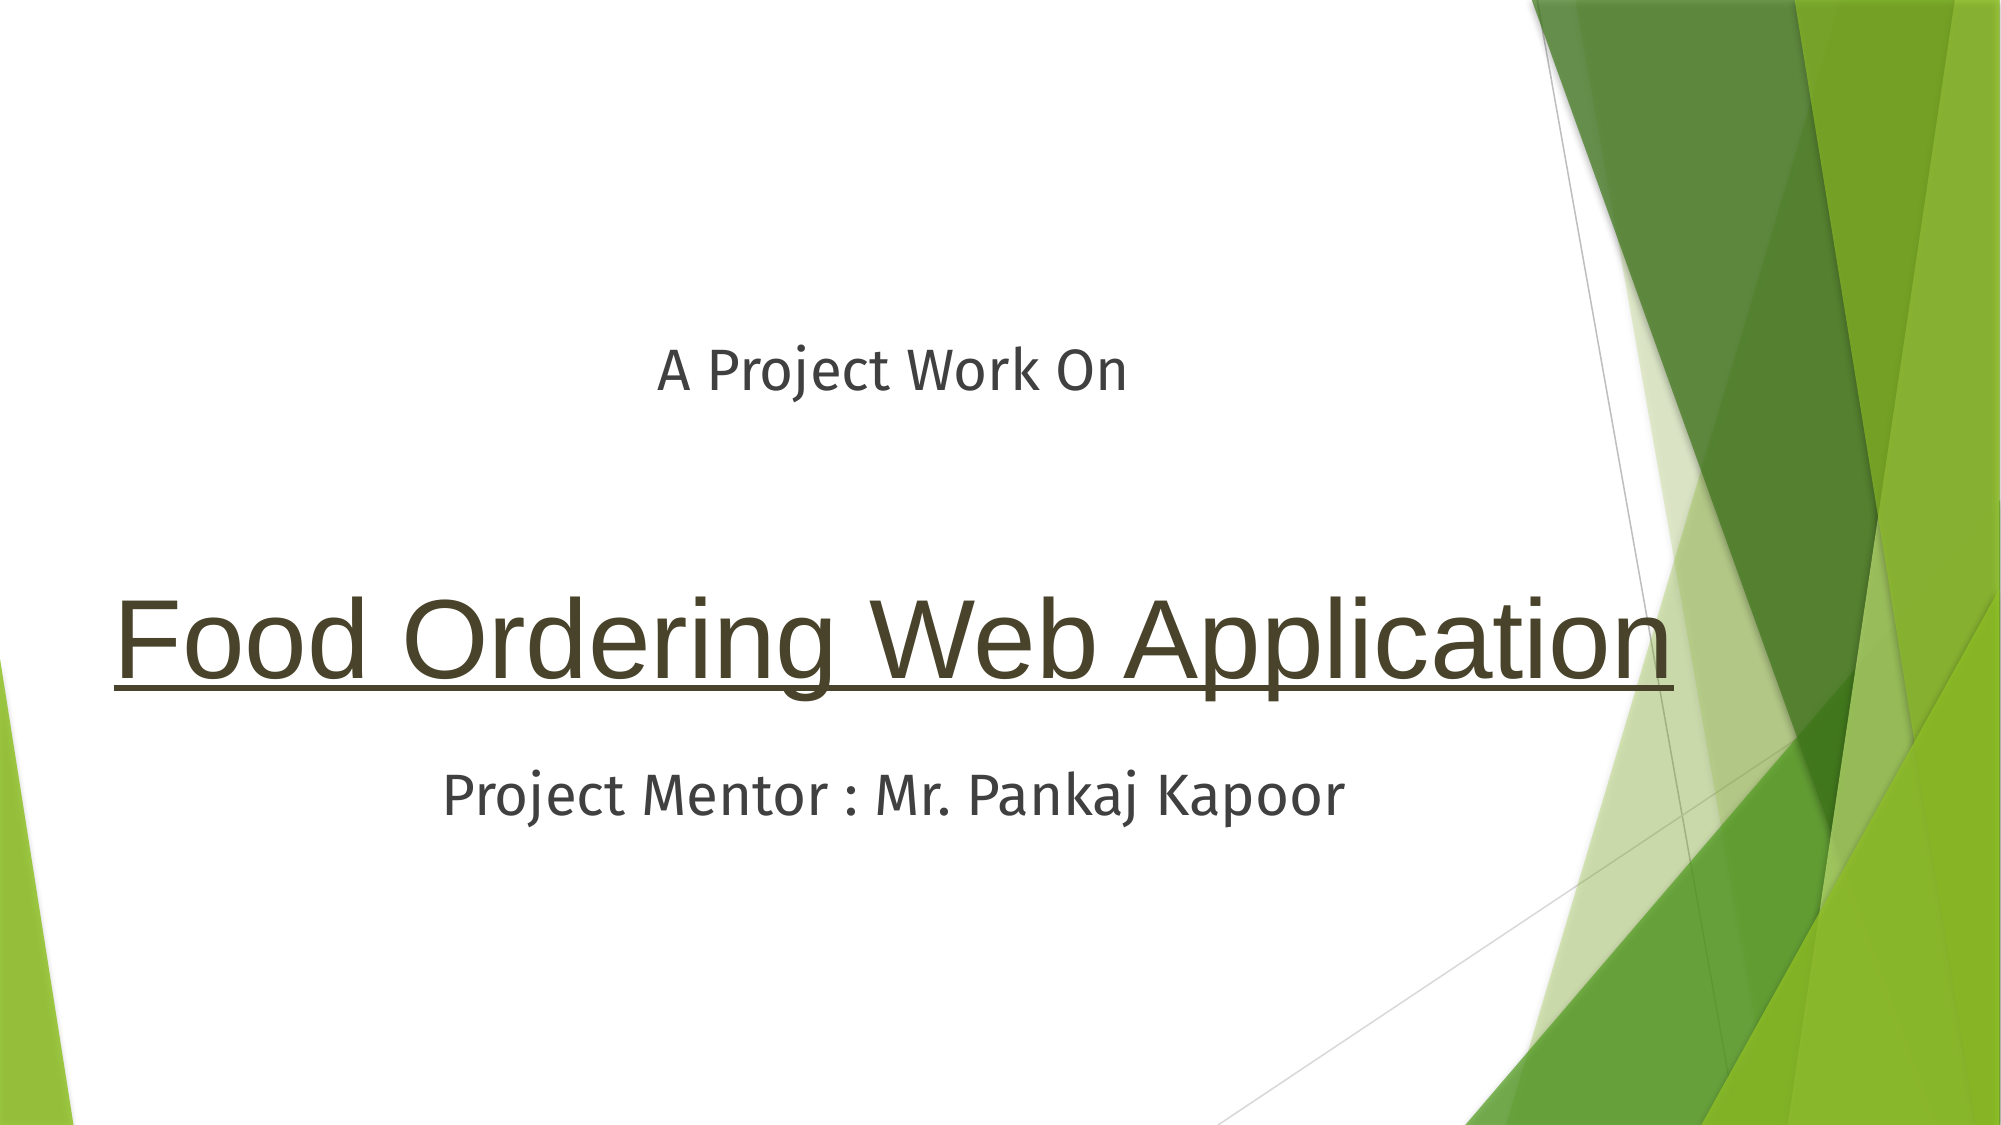

A Project Work On

Food Ordering Web Application
Project Mentor : Mr. Pankaj Kapoor